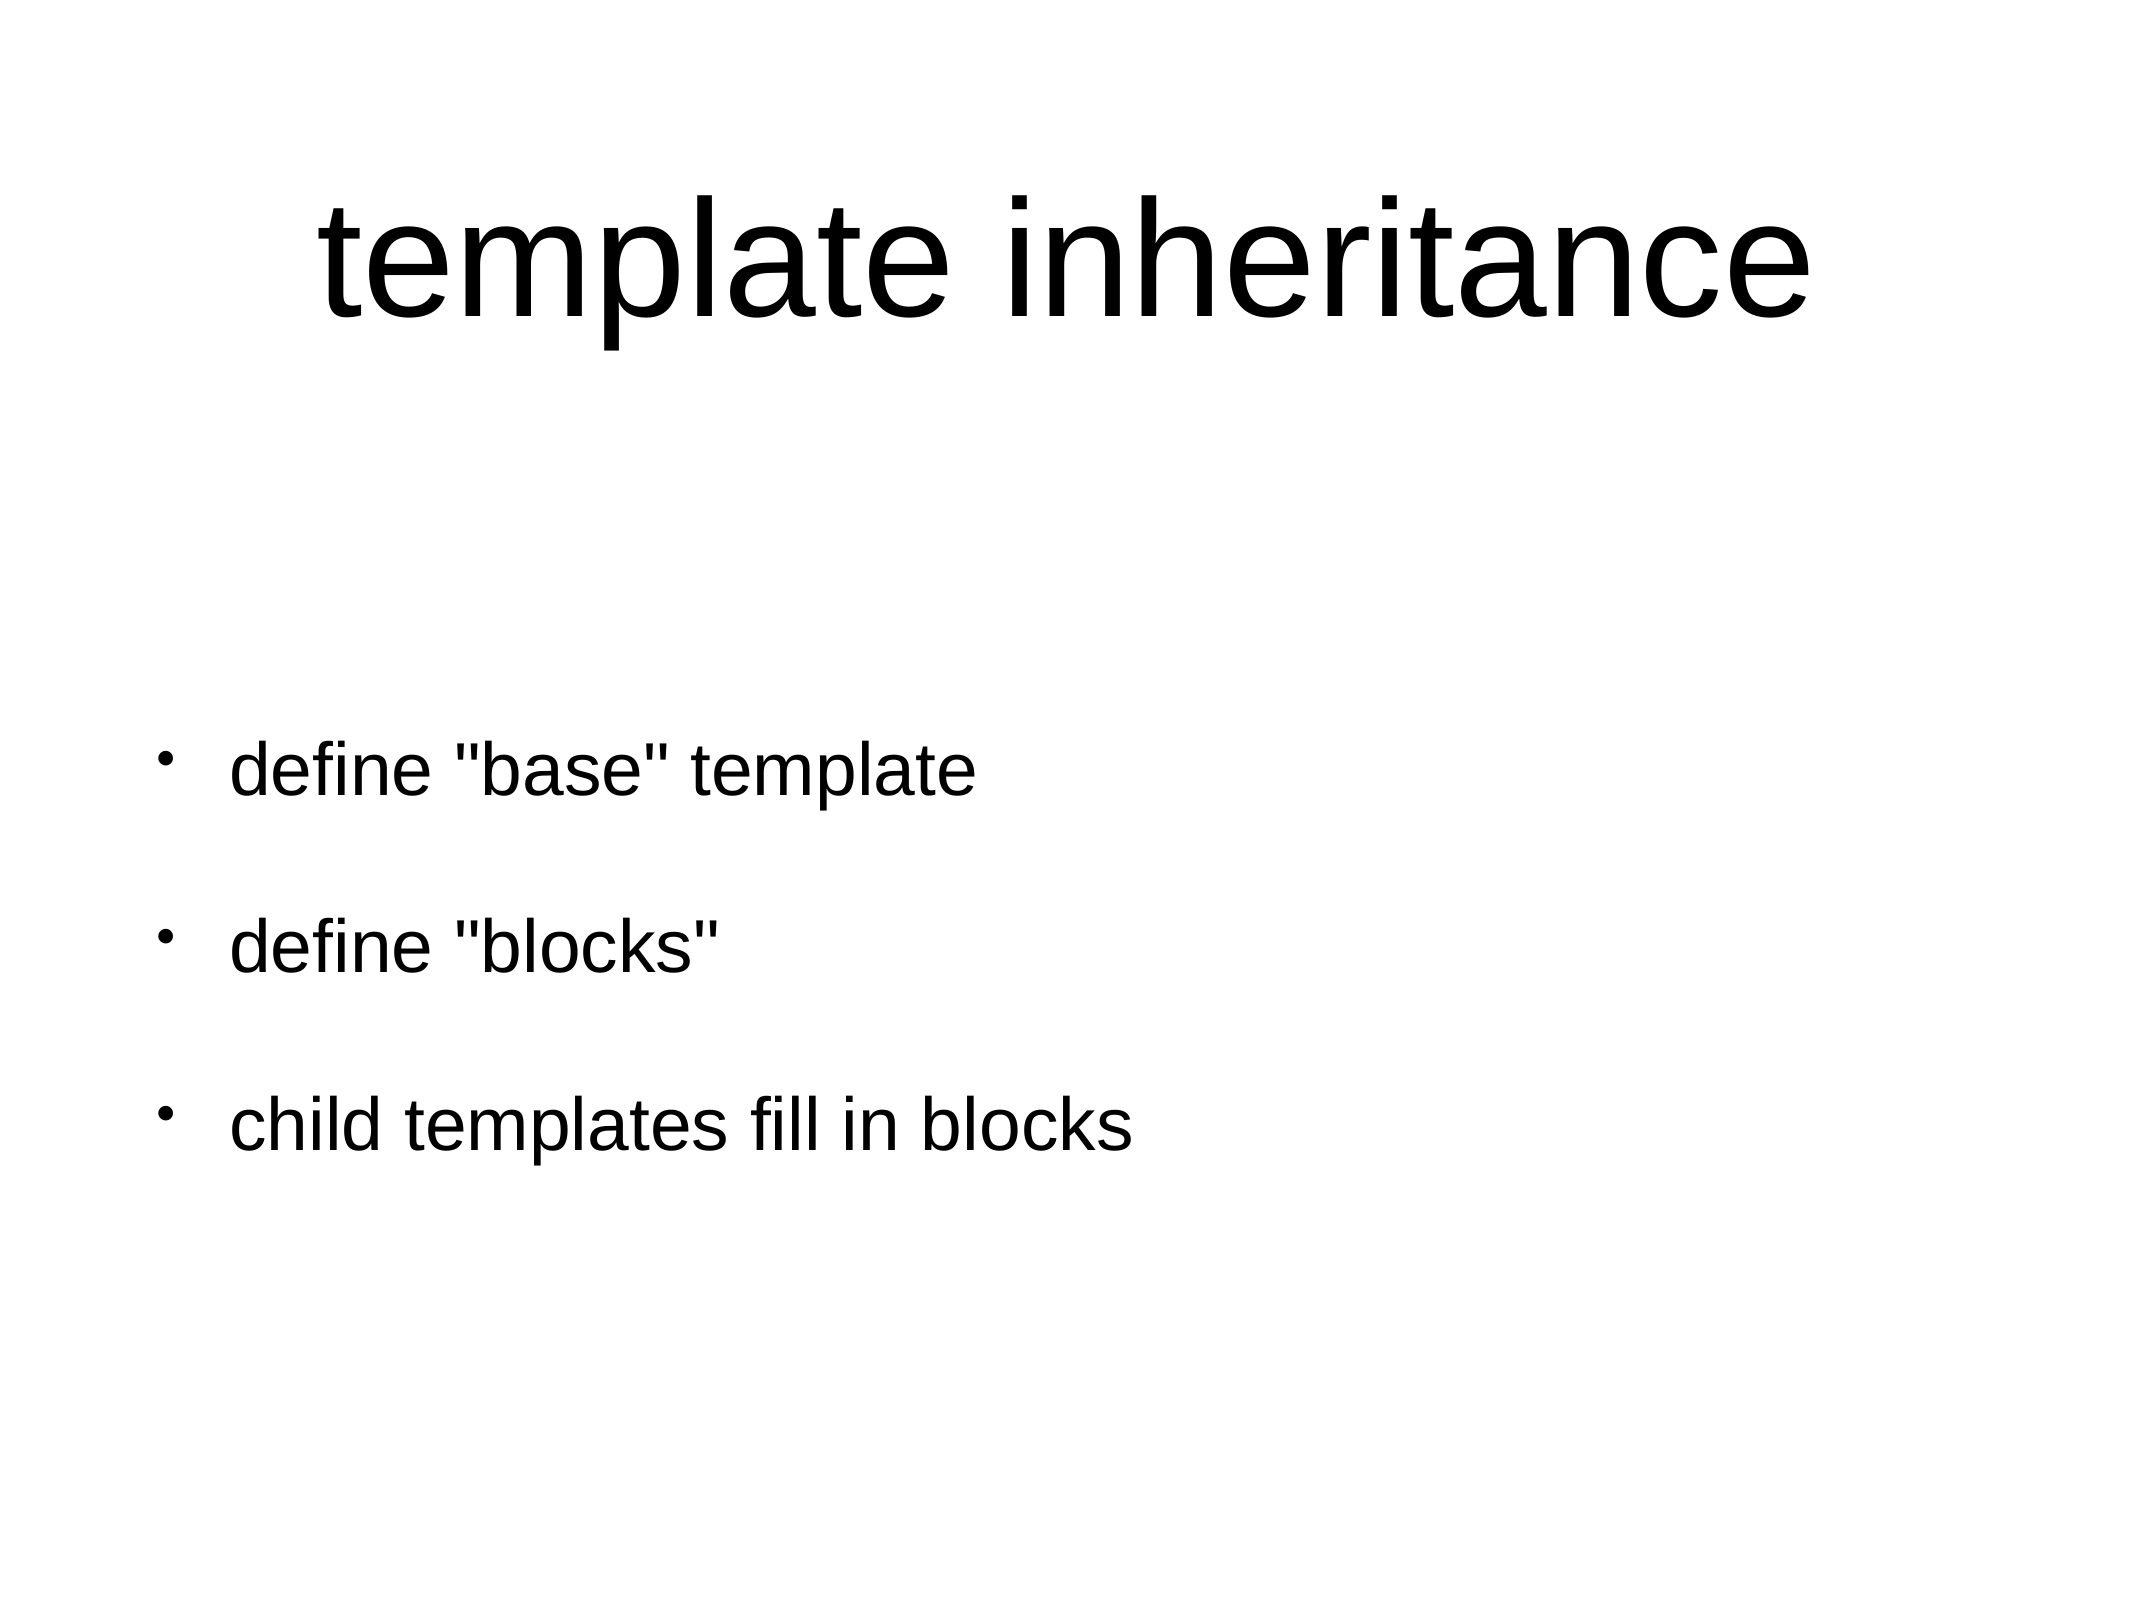

# template inheritance
define "base" template
define "blocks"
child templates fill in blocks